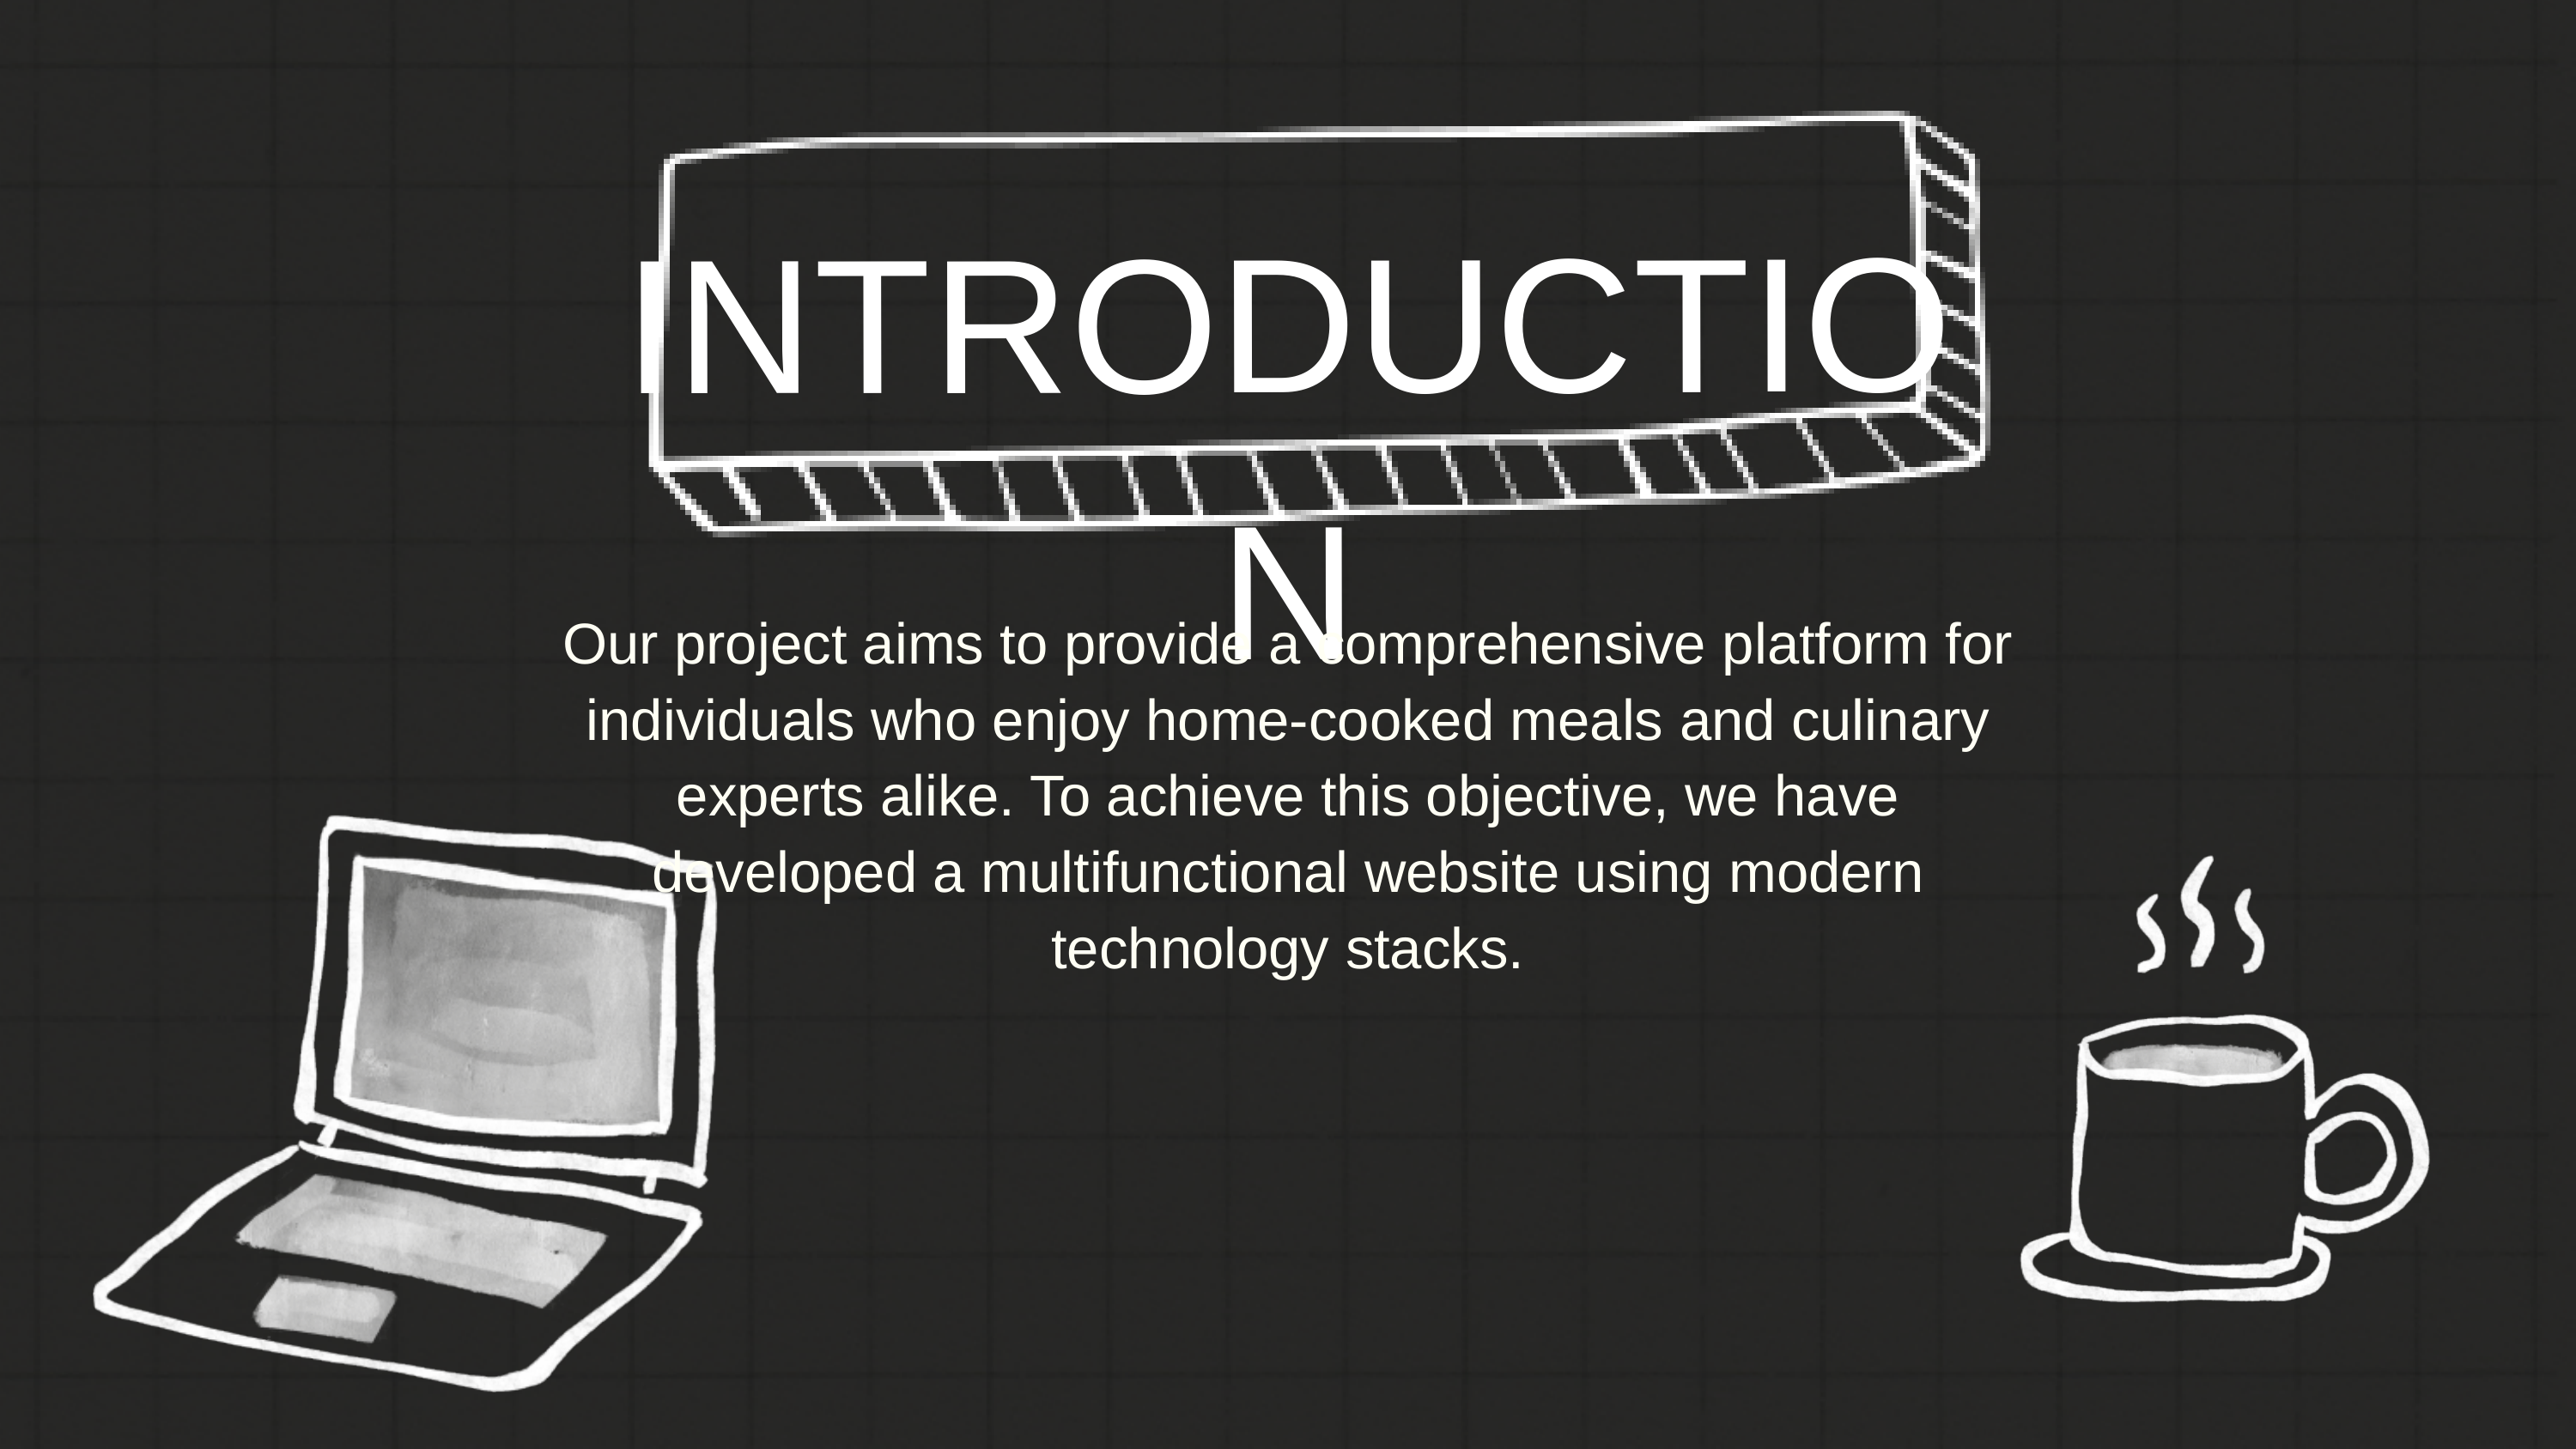

INTRODUCTION
Our project aims to provide a comprehensive platform for individuals who enjoy home-cooked meals and culinary experts alike. To achieve this objective, we have developed a multifunctional website using modern technology stacks.